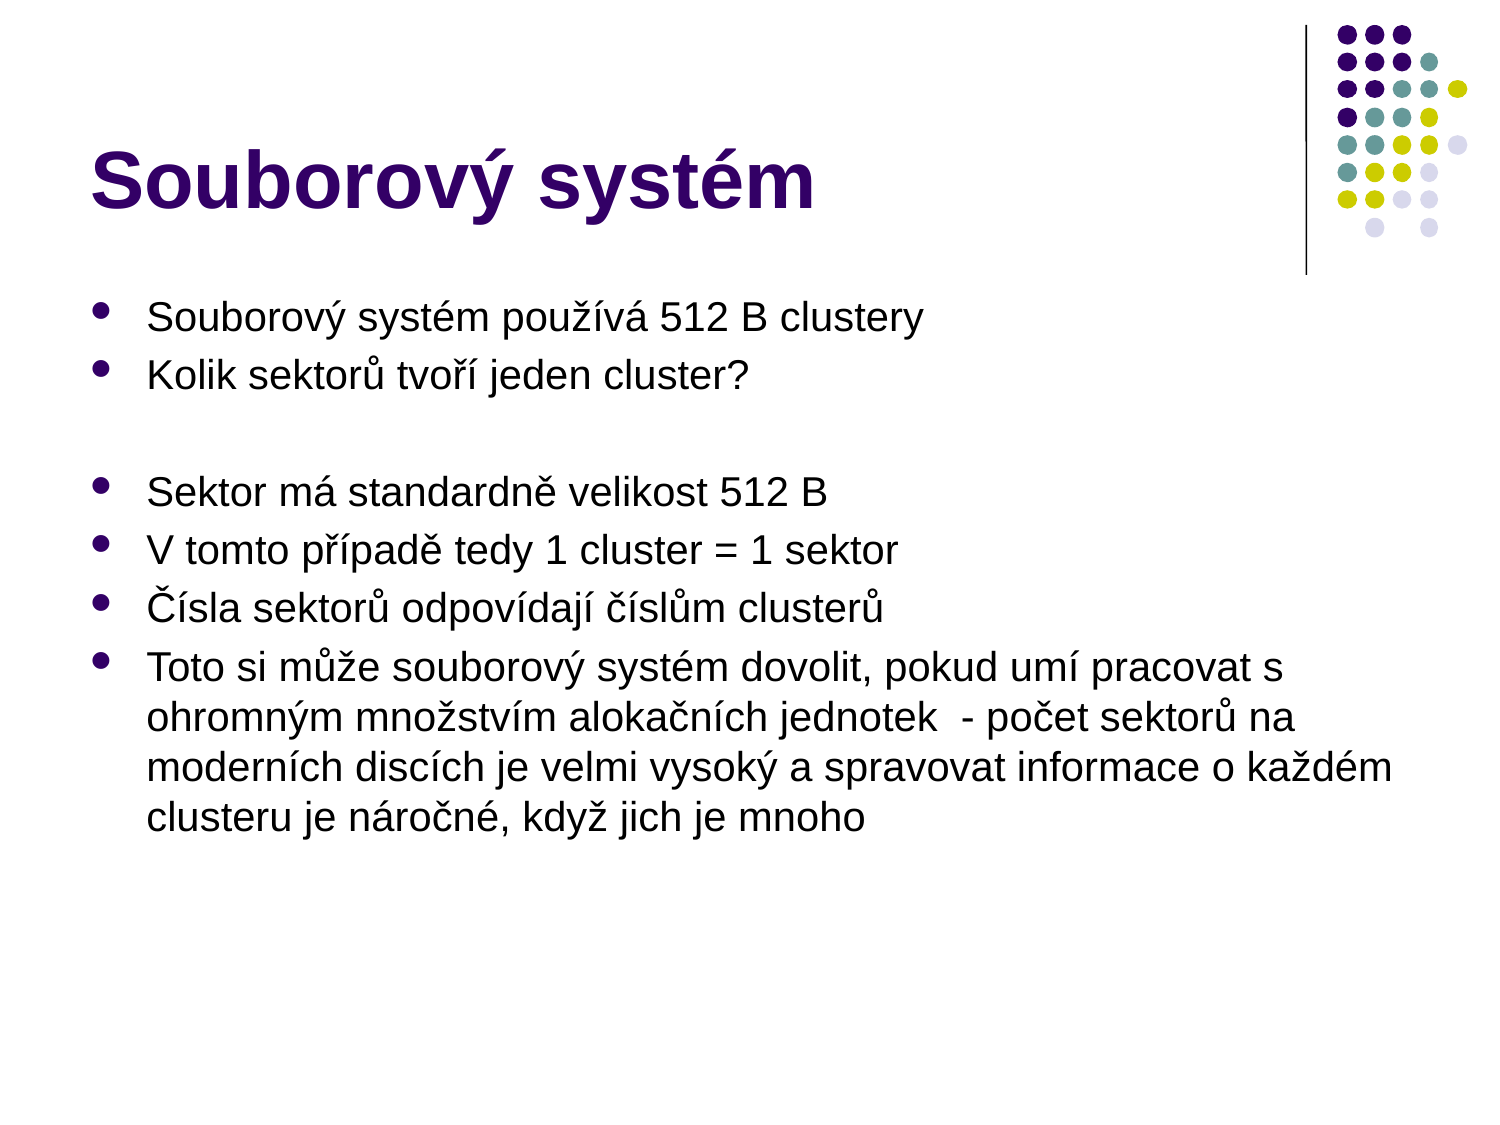

# Souborový systém
Souborový systém používá 512 B clustery
Kolik sektorů tvoří jeden cluster?

Sektor má standardně velikost 512 B
V tomto případě tedy 1 cluster = 1 sektor
Čísla sektorů odpovídají číslům clusterů
Toto si může souborový systém dovolit, pokud umí pracovat s ohromným množstvím alokačních jednotek  - počet sektorů na moderních discích je velmi vysoký a spravovat informace o každém clusteru je náročné, když jich je mnoho